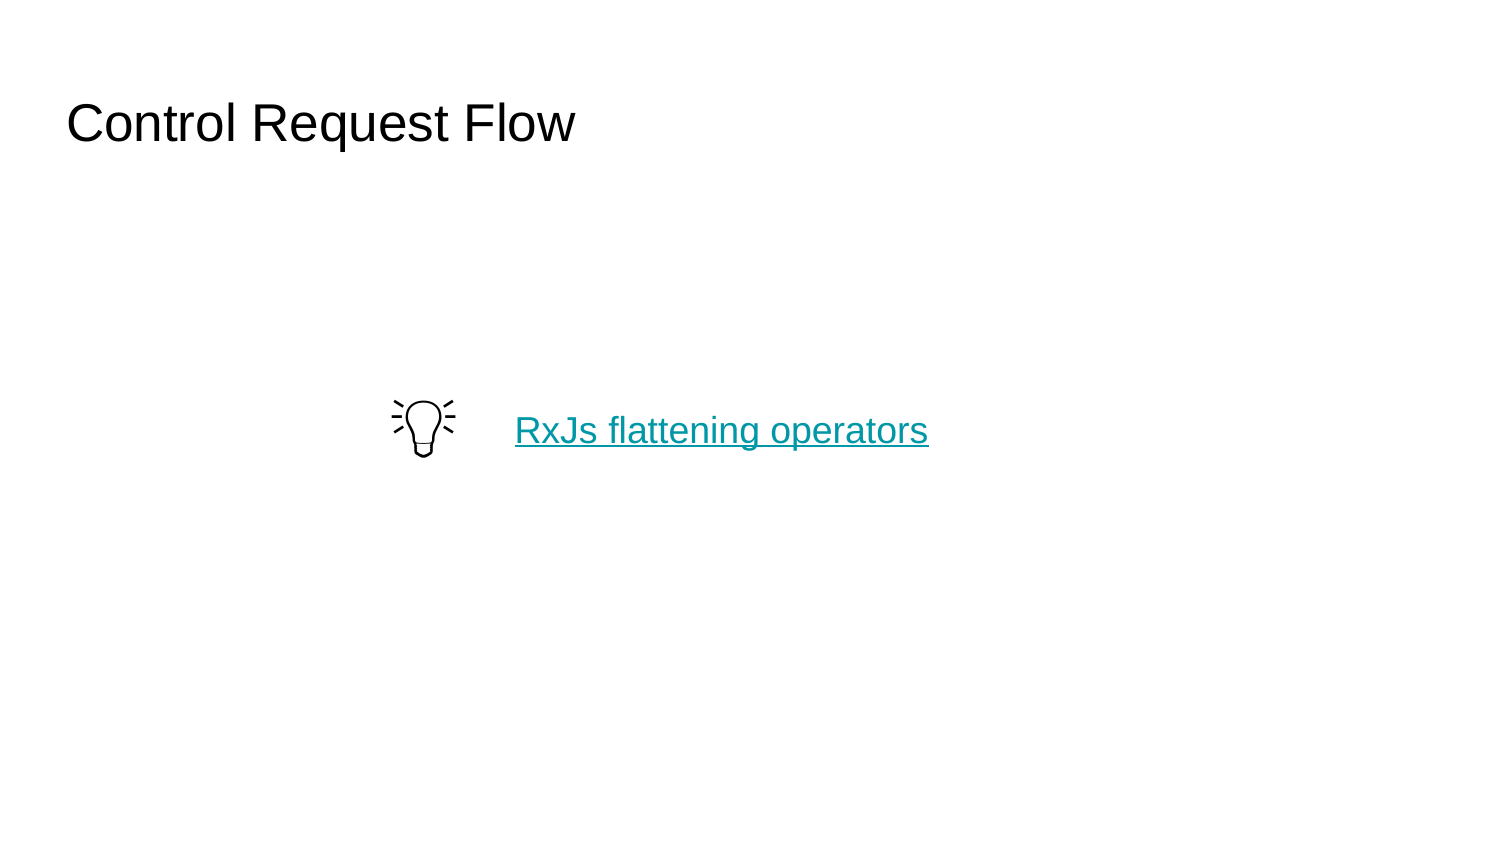

# Control Request Flow
💡
RxJs flattening operators